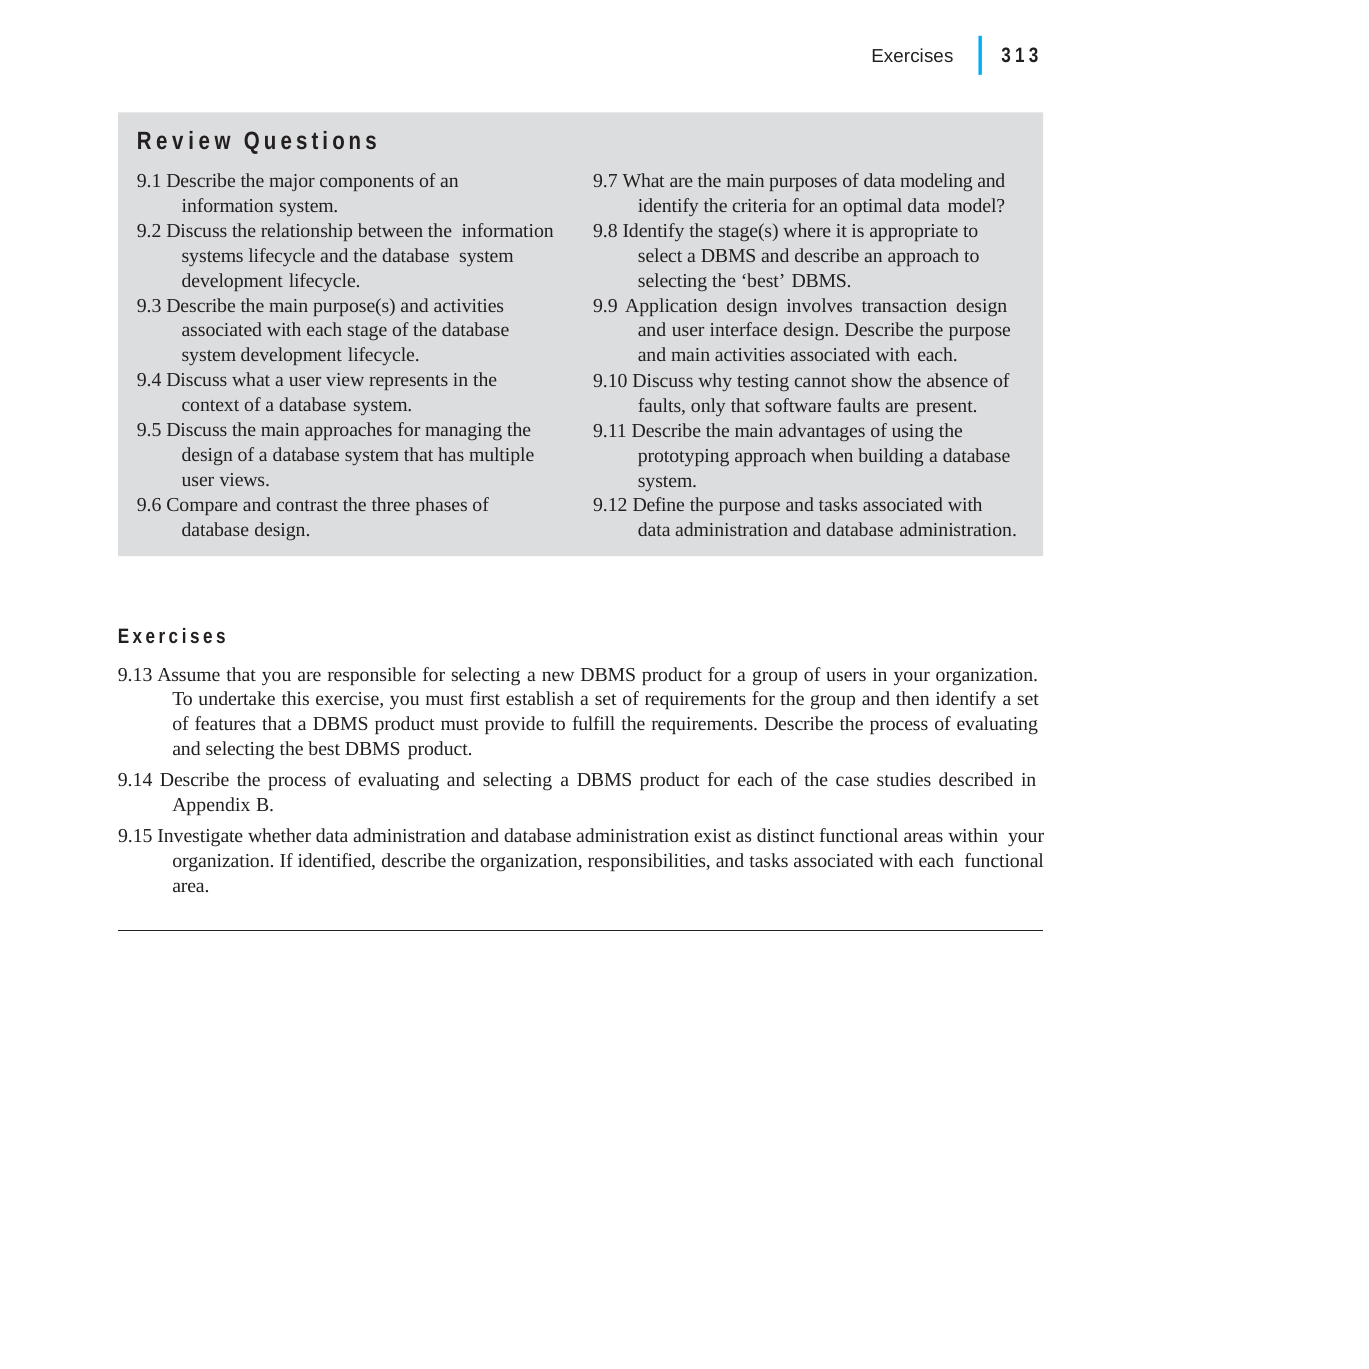

|
313
Exercises

Review Questions
9.7 What are the main purposes of data modeling and  identify the criteria for an optimal data model?
9.8 Identify the stage(s) where it is appropriate to  select a DBMS and describe an approach to  selecting the ‘best’ DBMS.
9.9 Application design involves transaction design  and user interface design. Describe the purpose  and main activities associated with each.
9.1 Describe the major components of an  information system.
9.2 Discuss the relationship between the  information systems lifecycle and the database  system development lifecycle.
9.3 Describe the main purpose(s) and activities  associated with each stage of the database  system development lifecycle.
9.4 Discuss what a user view represents in the  context of a database system.
9.5 Discuss the main approaches for managing the  design of a database system that has multiple  user views.
9.6 Compare and contrast the three phases of  database design.
9.10 Discuss why testing cannot show the absence of  faults, only that software faults are present.
9.11 Describe the main advantages of using the  prototyping approach when building a database  system.
9.12 Define the purpose and tasks associated with  data administration and database administration.
Exercises
9.13 Assume that you are responsible for selecting a new DBMS product for a group of users in your organization.  To undertake this exercise, you must first establish a set of requirements for the group and then identify a set  of features that a DBMS product must provide to fulfill the requirements. Describe the process of evaluating  and selecting the best DBMS product.
9.14 Describe the process of evaluating and selecting a DBMS product for each of the case studies described in  Appendix B.
9.15 Investigate whether data administration and database administration exist as distinct functional areas within  your organization. If identified, describe the organization, responsibilities, and tasks associated with each  functional area.